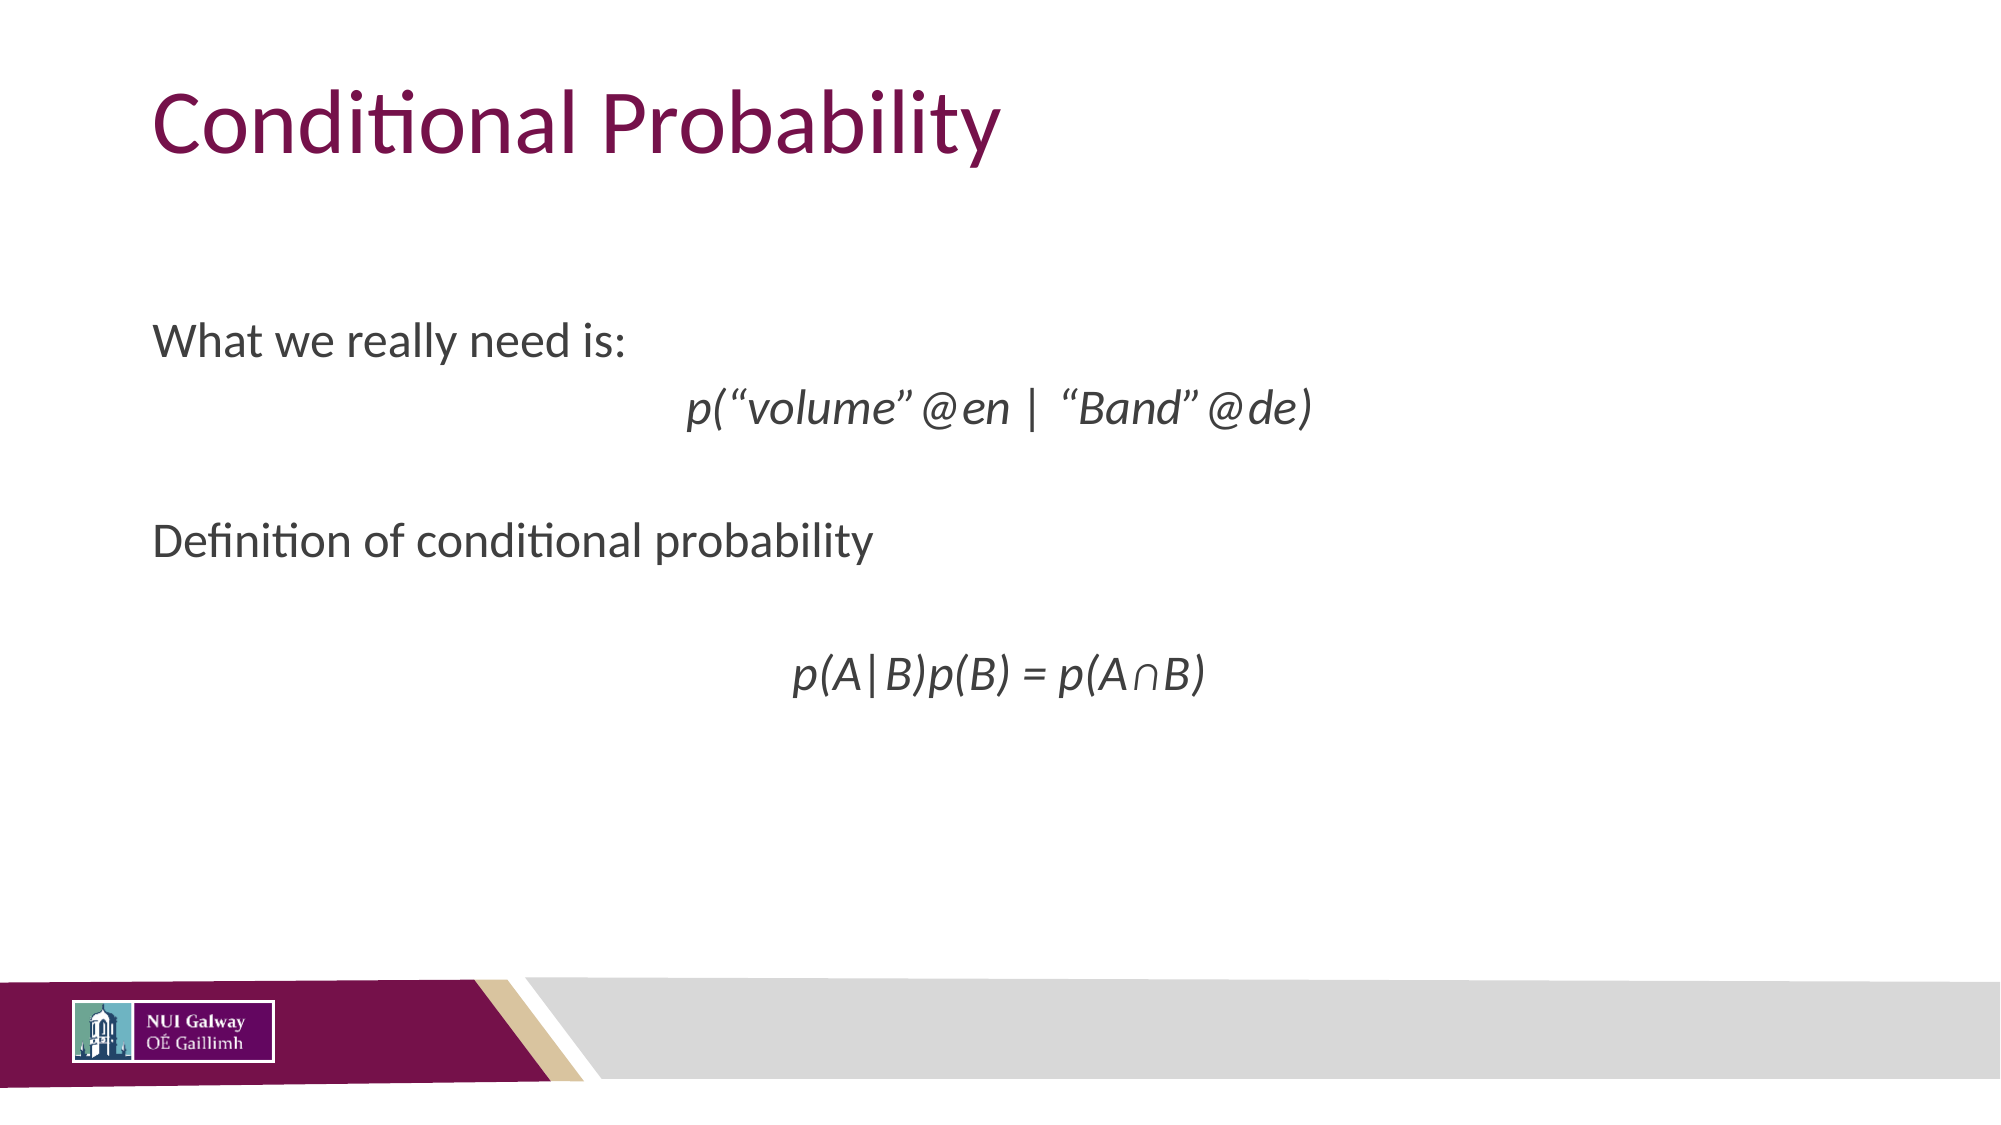

# Conditional Probability
What we really need is:
p(“volume”@en | “Band”@de)

Definition of conditional probability

p(A|B)p(B) = p(A∩B)